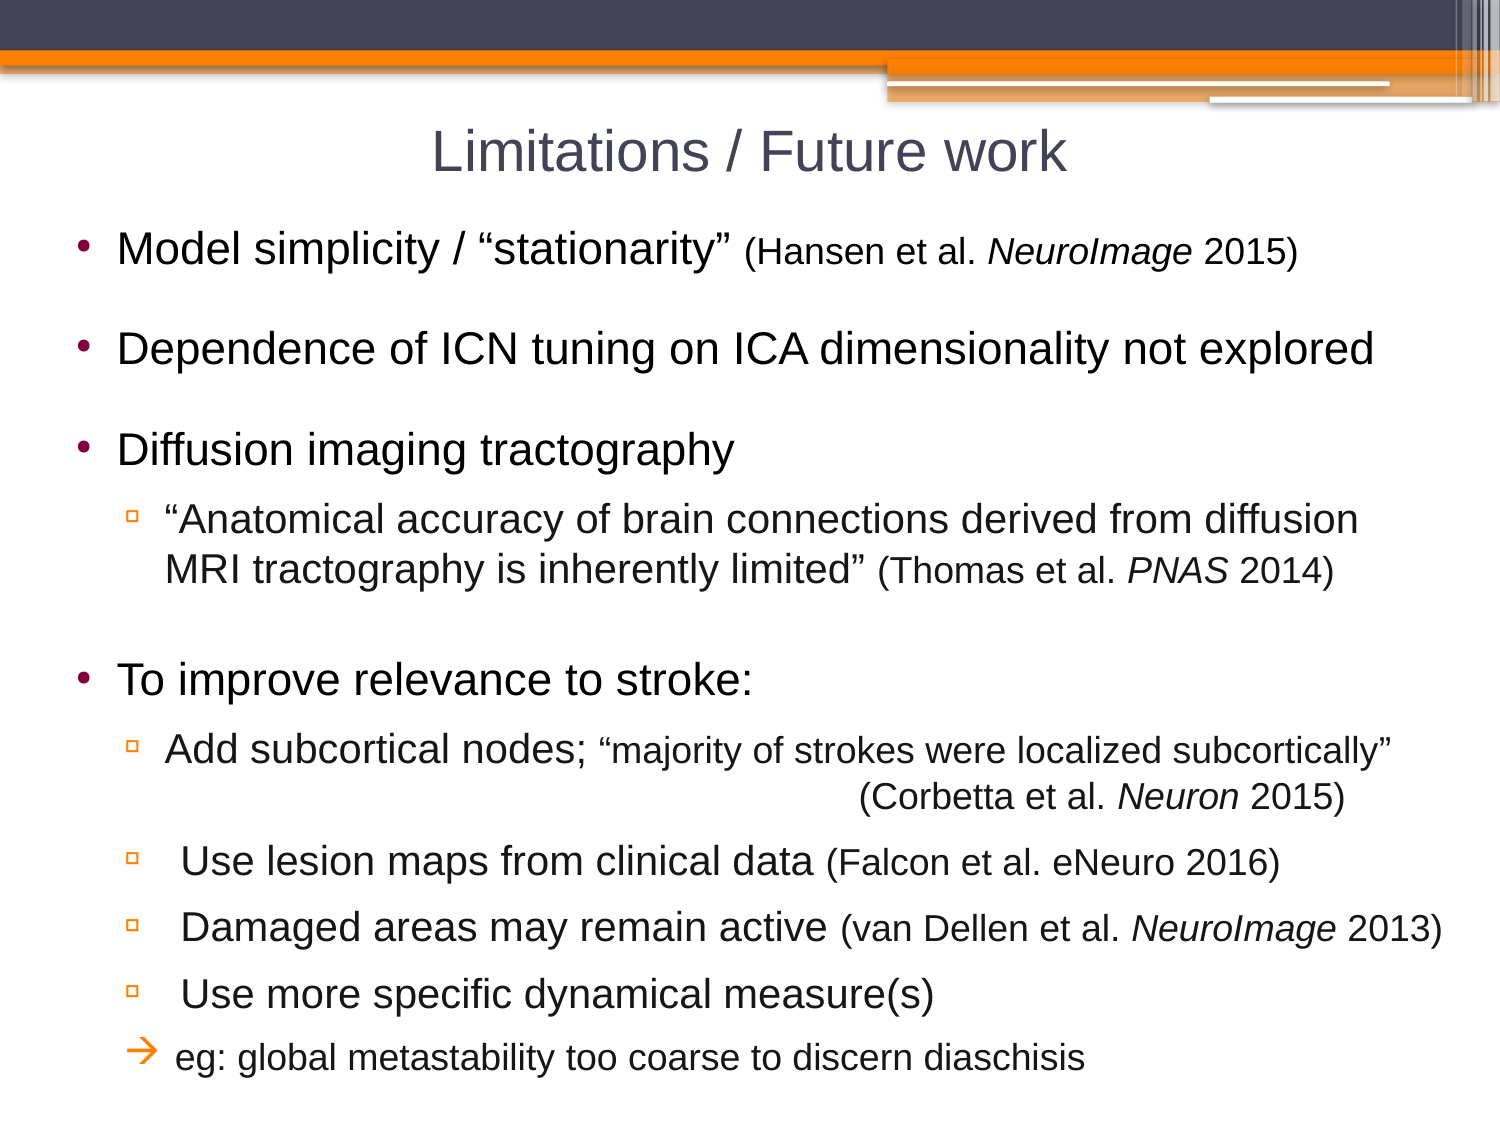

# Limitations / Future work
Model simplicity / “stationarity” (Hansen et al. NeuroImage 2015)

Dependence of ICN tuning on ICA dimensionality not explored

Diffusion imaging tractography
“Anatomical accuracy of brain connections derived from diffusion MRI tractography is inherently limited” (Thomas et al. PNAS 2014)

To improve relevance to stroke:
Add subcortical nodes; “majority of strokes were localized subcortically” 				         (Corbetta et al. Neuron 2015)
Use lesion maps from clinical data (Falcon et al. eNeuro 2016)
Damaged areas may remain active (van Dellen et al. NeuroImage 2013)
Use more specific dynamical measure(s)
 eg: global metastability too coarse to discern diaschisis